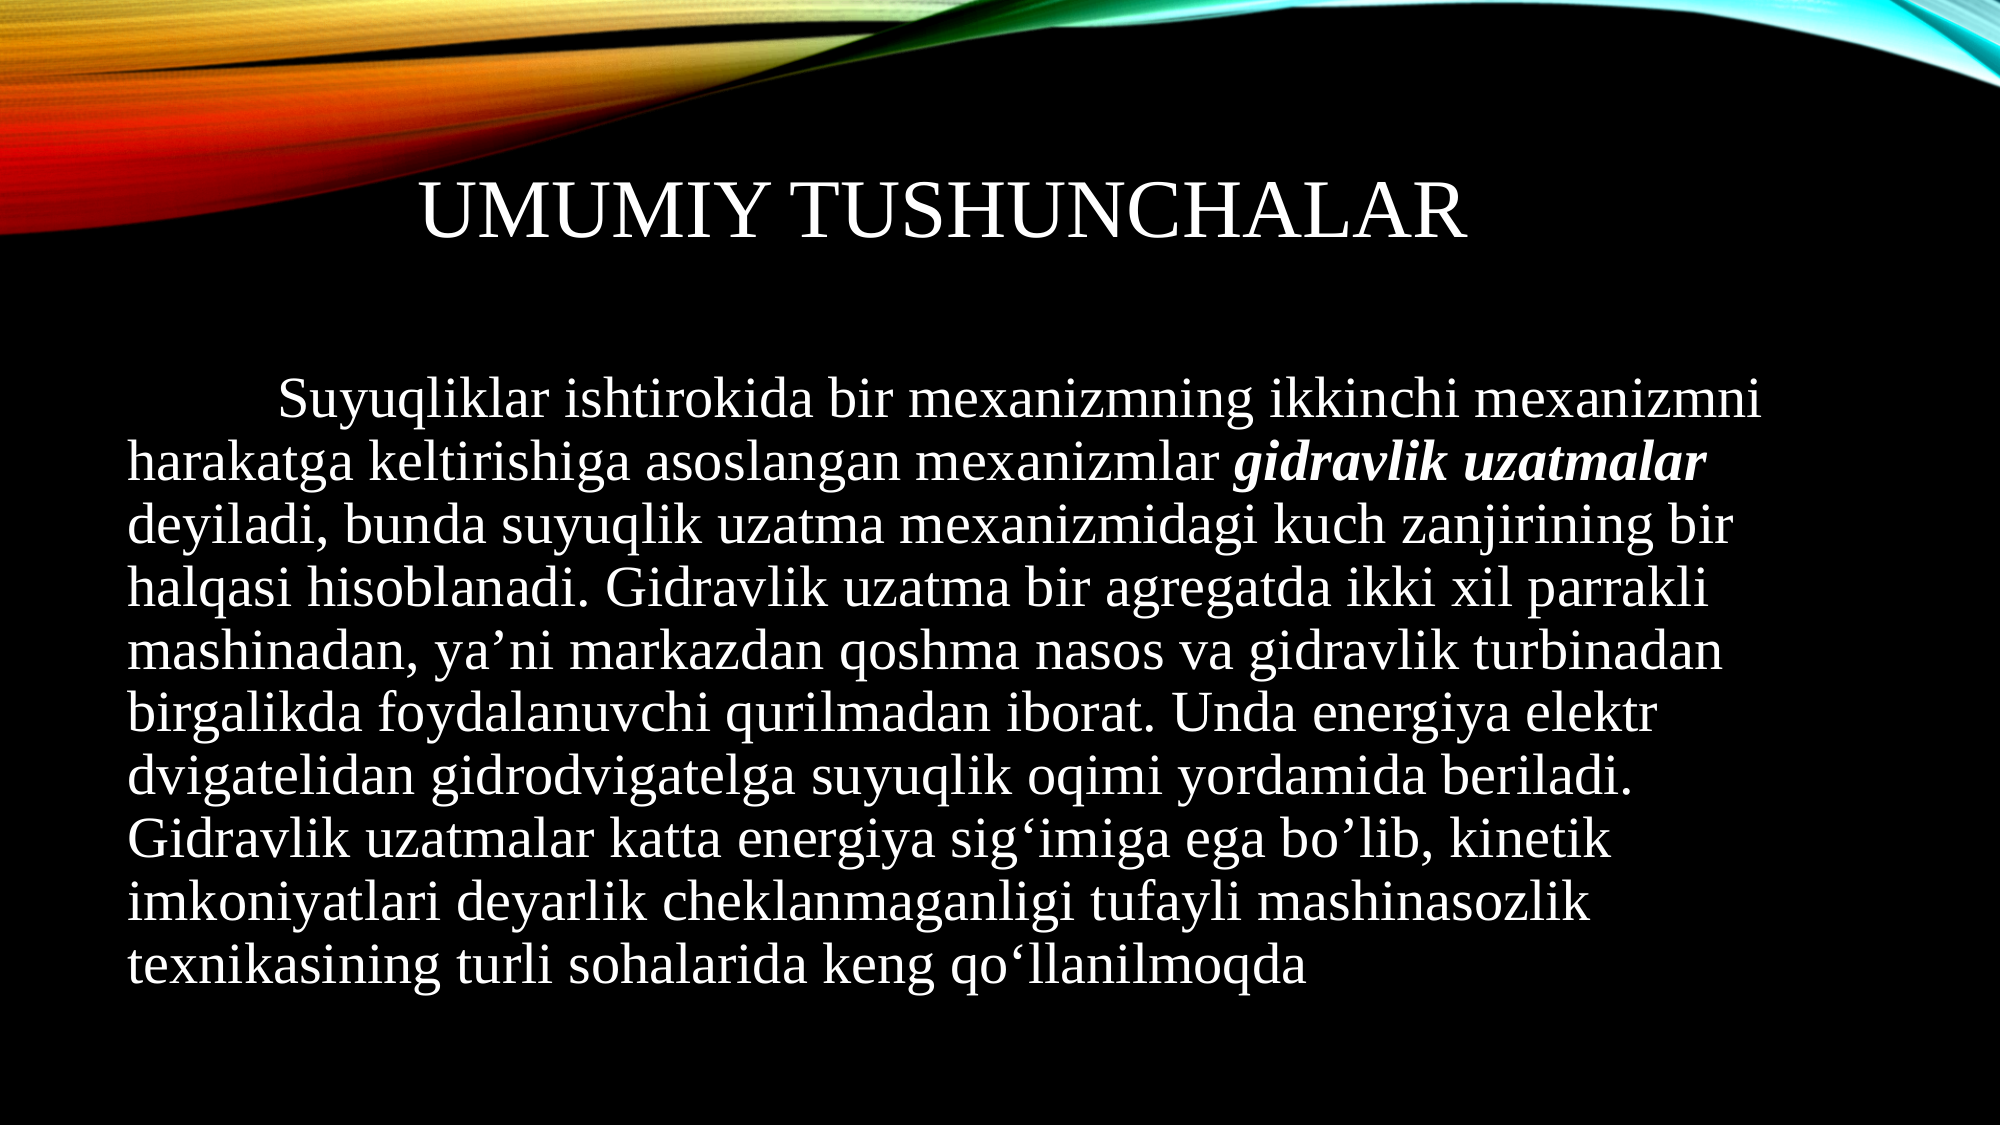

# UMUMIY TUSHUNCHALAR
	Suyuqliklar ishtirokida bir mexanizmning ikkinchi mexanizmni harakatga keltirishiga asoslangan mexanizmlar gidravlik uzatmalar deyiladi, bunda suyuqlik uzatma mexanizmidagi kuch zanjirining bir halqasi hisoblanadi. Gidravlik uzatma bir agregatda ikki xil parrakli mashinadan, ya’ni markazdan qoshma nasos va gidravlik turbinadan birgalikda foydalanuvchi qurilmadan iborat. Unda energiya elektr dvigatelidan gidrodvigatelga suyuqlik oqimi yordamida beriladi. Gidravlik uzatmalar katta energiya sig‘imiga ega bo’lib, kinetik imkoniyatlari deyarlik cheklanmaganligi tufayli mashinasozlik texnikasining turli sohalarida keng qo‘llanilmoqda